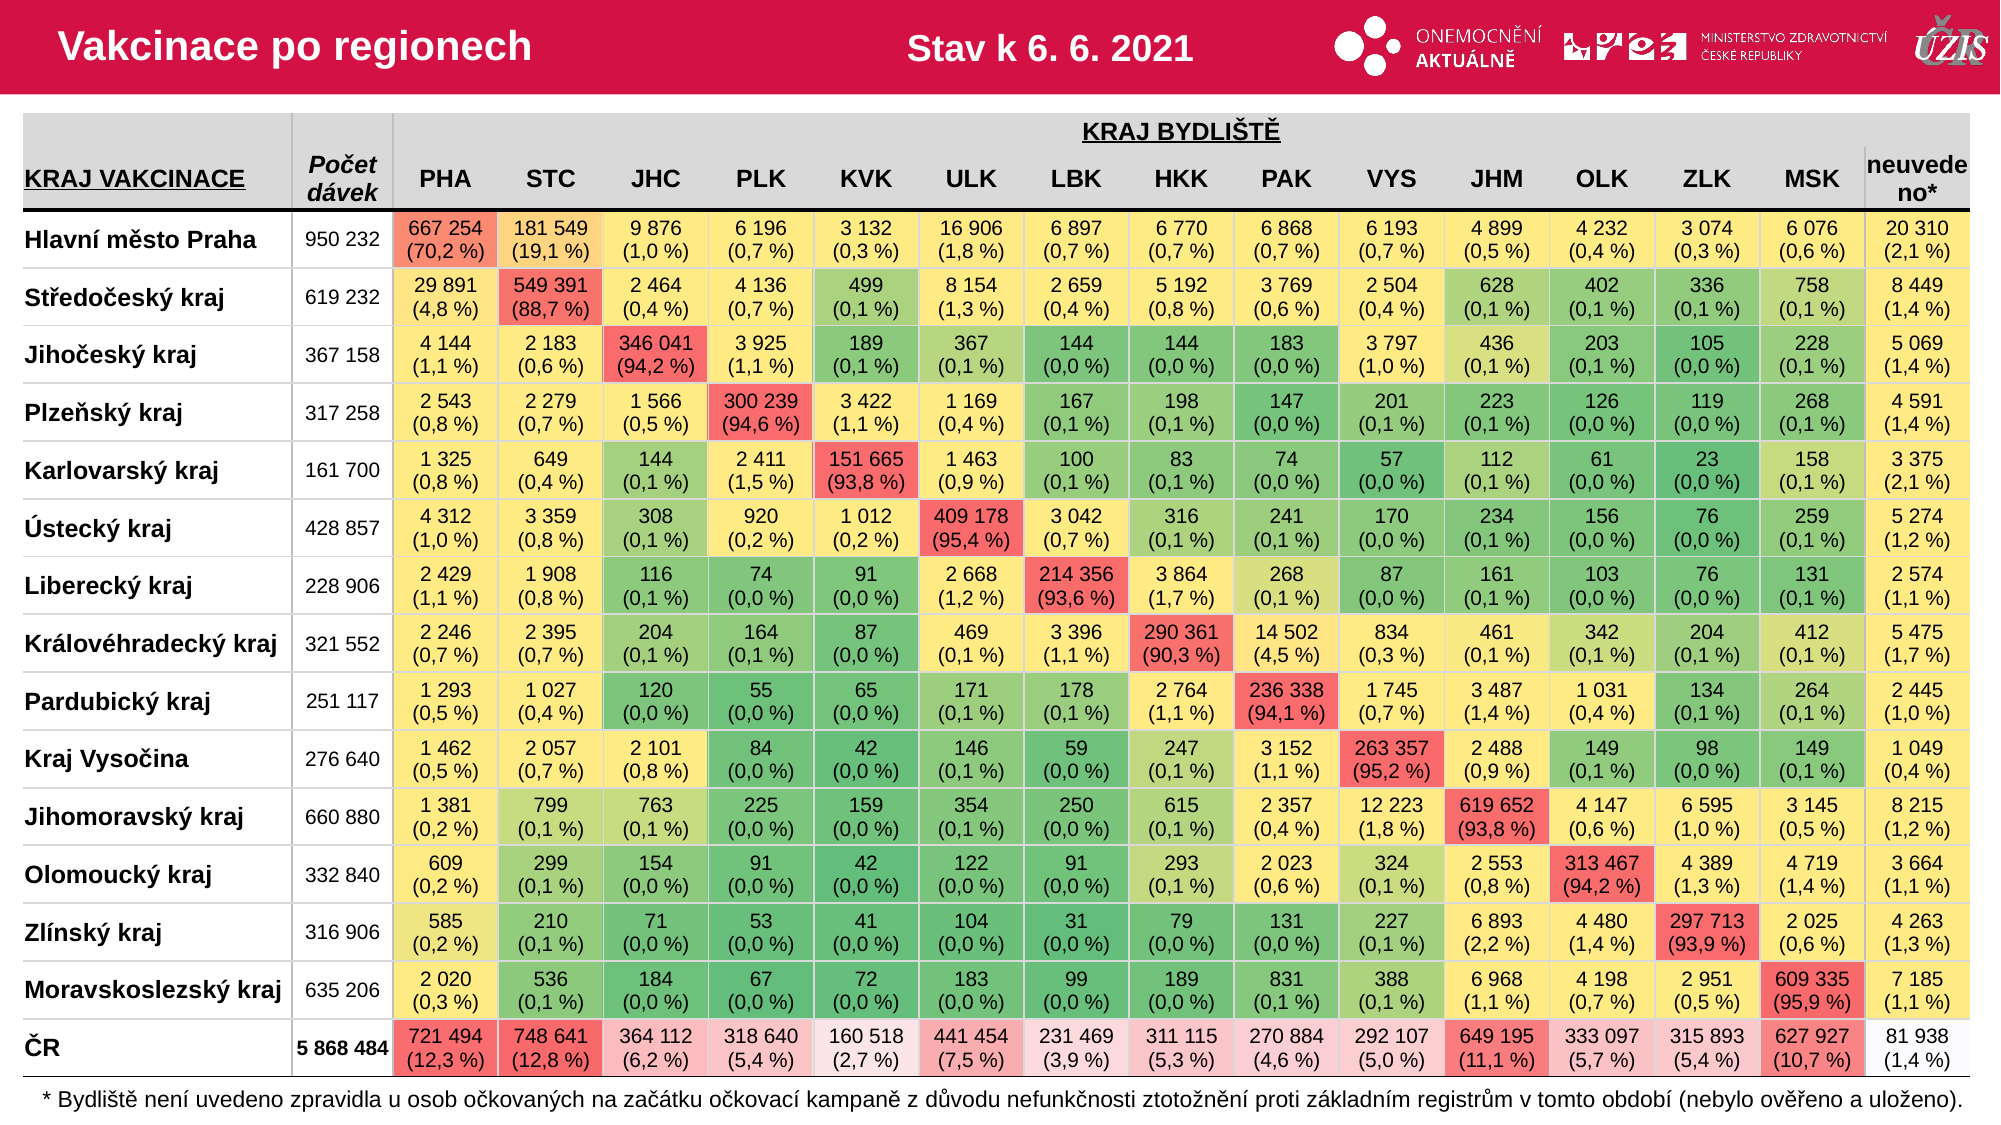

# Vakcinace po regionech
Stav k 6. 6. 2021
|  |  | KRAJ BYDLIŠTĚ |  |  |  |  |  |  |  |  |  |  |  |  |  |  |
| --- | --- | --- | --- | --- | --- | --- | --- | --- | --- | --- | --- | --- | --- | --- | --- | --- |
| KRAJ VAKCINACE | Počet dávek | PHA | STC | JHC | PLK | KVK | ULK | LBK | HKK | PAK | VYS | JHM | OLK | ZLK | MSK | neuvedeno\* |
| Hlavní město Praha | 950 232 | 667 254 (70,2 %) | 181 549 (19,1 %) | 9 876 (1,0 %) | 6 196 (0,7 %) | 3 132 (0,3 %) | 16 906 (1,8 %) | 6 897 (0,7 %) | 6 770 (0,7 %) | 6 868 (0,7 %) | 6 193 (0,7 %) | 4 899 (0,5 %) | 4 232 (0,4 %) | 3 074 (0,3 %) | 6 076 (0,6 %) | 20 310 (2,1 %) |
| Středočeský kraj | 619 232 | 29 891 (4,8 %) | 549 391 (88,7 %) | 2 464 (0,4 %) | 4 136 (0,7 %) | 499 (0,1 %) | 8 154 (1,3 %) | 2 659 (0,4 %) | 5 192 (0,8 %) | 3 769 (0,6 %) | 2 504 (0,4 %) | 628 (0,1 %) | 402 (0,1 %) | 336 (0,1 %) | 758 (0,1 %) | 8 449 (1,4 %) |
| Jihočeský kraj | 367 158 | 4 144 (1,1 %) | 2 183 (0,6 %) | 346 041 (94,2 %) | 3 925 (1,1 %) | 189 (0,1 %) | 367 (0,1 %) | 144 (0,0 %) | 144 (0,0 %) | 183 (0,0 %) | 3 797 (1,0 %) | 436 (0,1 %) | 203 (0,1 %) | 105 (0,0 %) | 228 (0,1 %) | 5 069 (1,4 %) |
| Plzeňský kraj | 317 258 | 2 543 (0,8 %) | 2 279 (0,7 %) | 1 566 (0,5 %) | 300 239 (94,6 %) | 3 422 (1,1 %) | 1 169 (0,4 %) | 167 (0,1 %) | 198 (0,1 %) | 147 (0,0 %) | 201 (0,1 %) | 223 (0,1 %) | 126 (0,0 %) | 119 (0,0 %) | 268 (0,1 %) | 4 591 (1,4 %) |
| Karlovarský kraj | 161 700 | 1 325 (0,8 %) | 649 (0,4 %) | 144 (0,1 %) | 2 411 (1,5 %) | 151 665 (93,8 %) | 1 463 (0,9 %) | 100 (0,1 %) | 83 (0,1 %) | 74 (0,0 %) | 57 (0,0 %) | 112 (0,1 %) | 61 (0,0 %) | 23 (0,0 %) | 158 (0,1 %) | 3 375 (2,1 %) |
| Ústecký kraj | 428 857 | 4 312 (1,0 %) | 3 359 (0,8 %) | 308 (0,1 %) | 920 (0,2 %) | 1 012 (0,2 %) | 409 178 (95,4 %) | 3 042 (0,7 %) | 316 (0,1 %) | 241 (0,1 %) | 170 (0,0 %) | 234 (0,1 %) | 156 (0,0 %) | 76 (0,0 %) | 259 (0,1 %) | 5 274 (1,2 %) |
| Liberecký kraj | 228 906 | 2 429 (1,1 %) | 1 908 (0,8 %) | 116 (0,1 %) | 74 (0,0 %) | 91 (0,0 %) | 2 668 (1,2 %) | 214 356 (93,6 %) | 3 864 (1,7 %) | 268 (0,1 %) | 87 (0,0 %) | 161 (0,1 %) | 103 (0,0 %) | 76 (0,0 %) | 131 (0,1 %) | 2 574 (1,1 %) |
| Královéhradecký kraj | 321 552 | 2 246 (0,7 %) | 2 395 (0,7 %) | 204 (0,1 %) | 164 (0,1 %) | 87 (0,0 %) | 469 (0,1 %) | 3 396 (1,1 %) | 290 361 (90,3 %) | 14 502 (4,5 %) | 834 (0,3 %) | 461 (0,1 %) | 342 (0,1 %) | 204 (0,1 %) | 412 (0,1 %) | 5 475 (1,7 %) |
| Pardubický kraj | 251 117 | 1 293 (0,5 %) | 1 027 (0,4 %) | 120 (0,0 %) | 55 (0,0 %) | 65 (0,0 %) | 171 (0,1 %) | 178 (0,1 %) | 2 764 (1,1 %) | 236 338 (94,1 %) | 1 745 (0,7 %) | 3 487 (1,4 %) | 1 031 (0,4 %) | 134 (0,1 %) | 264 (0,1 %) | 2 445 (1,0 %) |
| Kraj Vysočina | 276 640 | 1 462 (0,5 %) | 2 057 (0,7 %) | 2 101 (0,8 %) | 84 (0,0 %) | 42 (0,0 %) | 146 (0,1 %) | 59 (0,0 %) | 247 (0,1 %) | 3 152 (1,1 %) | 263 357 (95,2 %) | 2 488 (0,9 %) | 149 (0,1 %) | 98 (0,0 %) | 149 (0,1 %) | 1 049 (0,4 %) |
| Jihomoravský kraj | 660 880 | 1 381 (0,2 %) | 799 (0,1 %) | 763 (0,1 %) | 225 (0,0 %) | 159 (0,0 %) | 354 (0,1 %) | 250 (0,0 %) | 615 (0,1 %) | 2 357 (0,4 %) | 12 223 (1,8 %) | 619 652 (93,8 %) | 4 147 (0,6 %) | 6 595 (1,0 %) | 3 145 (0,5 %) | 8 215 (1,2 %) |
| Olomoucký kraj | 332 840 | 609 (0,2 %) | 299 (0,1 %) | 154 (0,0 %) | 91 (0,0 %) | 42 (0,0 %) | 122 (0,0 %) | 91 (0,0 %) | 293 (0,1 %) | 2 023 (0,6 %) | 324 (0,1 %) | 2 553 (0,8 %) | 313 467 (94,2 %) | 4 389 (1,3 %) | 4 719 (1,4 %) | 3 664 (1,1 %) |
| Zlínský kraj | 316 906 | 585 (0,2 %) | 210 (0,1 %) | 71 (0,0 %) | 53 (0,0 %) | 41 (0,0 %) | 104 (0,0 %) | 31 (0,0 %) | 79 (0,0 %) | 131 (0,0 %) | 227 (0,1 %) | 6 893 (2,2 %) | 4 480 (1,4 %) | 297 713 (93,9 %) | 2 025 (0,6 %) | 4 263 (1,3 %) |
| Moravskoslezský kraj | 635 206 | 2 020 (0,3 %) | 536 (0,1 %) | 184 (0,0 %) | 67 (0,0 %) | 72 (0,0 %) | 183 (0,0 %) | 99 (0,0 %) | 189 (0,0 %) | 831 (0,1 %) | 388 (0,1 %) | 6 968 (1,1 %) | 4 198 (0,7 %) | 2 951 (0,5 %) | 609 335 (95,9 %) | 7 185 (1,1 %) |
| ČR | 5 868 484 | 721 494 (12,3 %) | 748 641 (12,8 %) | 364 112 (6,2 %) | 318 640 (5,4 %) | 160 518 (2,7 %) | 441 454 (7,5 %) | 231 469 (3,9 %) | 311 115 (5,3 %) | 270 884 (4,6 %) | 292 107 (5,0 %) | 649 195 (11,1 %) | 333 097 (5,7 %) | 315 893 (5,4 %) | 627 927 (10,7 %) | 81 938 (1,4 %) |
|  |  |  |  |  |  |  |  |  |  |  |  |  |  |  |
| --- | --- | --- | --- | --- | --- | --- | --- | --- | --- | --- | --- | --- | --- | --- |
|  |  |  |  |  |  |  |  |  |  |  |  |  |  |  |
|  |  |  |  |  |  |  |  |  |  |  |  |  |  |  |
|  |  |  |  |  |  |  |  |  |  |  |  |  |  |  |
|  |  |  |  |  |  |  |  |  |  |  |  |  |  |  |
|  |  |  |  |  |  |  |  |  |  |  |  |  |  |  |
|  |  |  |  |  |  |  |  |  |  |  |  |  |  |  |
|  |  |  |  |  |  |  |  |  |  |  |  |  |  |  |
|  |  |  |  |  |  |  |  |  |  |  |  |  |  |  |
|  |  |  |  |  |  |  |  |  |  |  |  |  |  |  |
|  |  |  |  |  |  |  |  |  |  |  |  |  |  |  |
|  |  |  |  |  |  |  |  |  |  |  |  |  |  |  |
|  |  |  |  |  |  |  |  |  |  |  |  |  |  |  |
|  |  |  |  |  |  |  |  |  |  |  |  |  |  |  |
|  |  |  |  |  |  |  |  |  |  |  |  |  |  |  |
* Bydliště není uvedeno zpravidla u osob očkovaných na začátku očkovací kampaně z důvodu nefunkčnosti ztotožnění proti základním registrům v tomto období (nebylo ověřeno a uloženo).